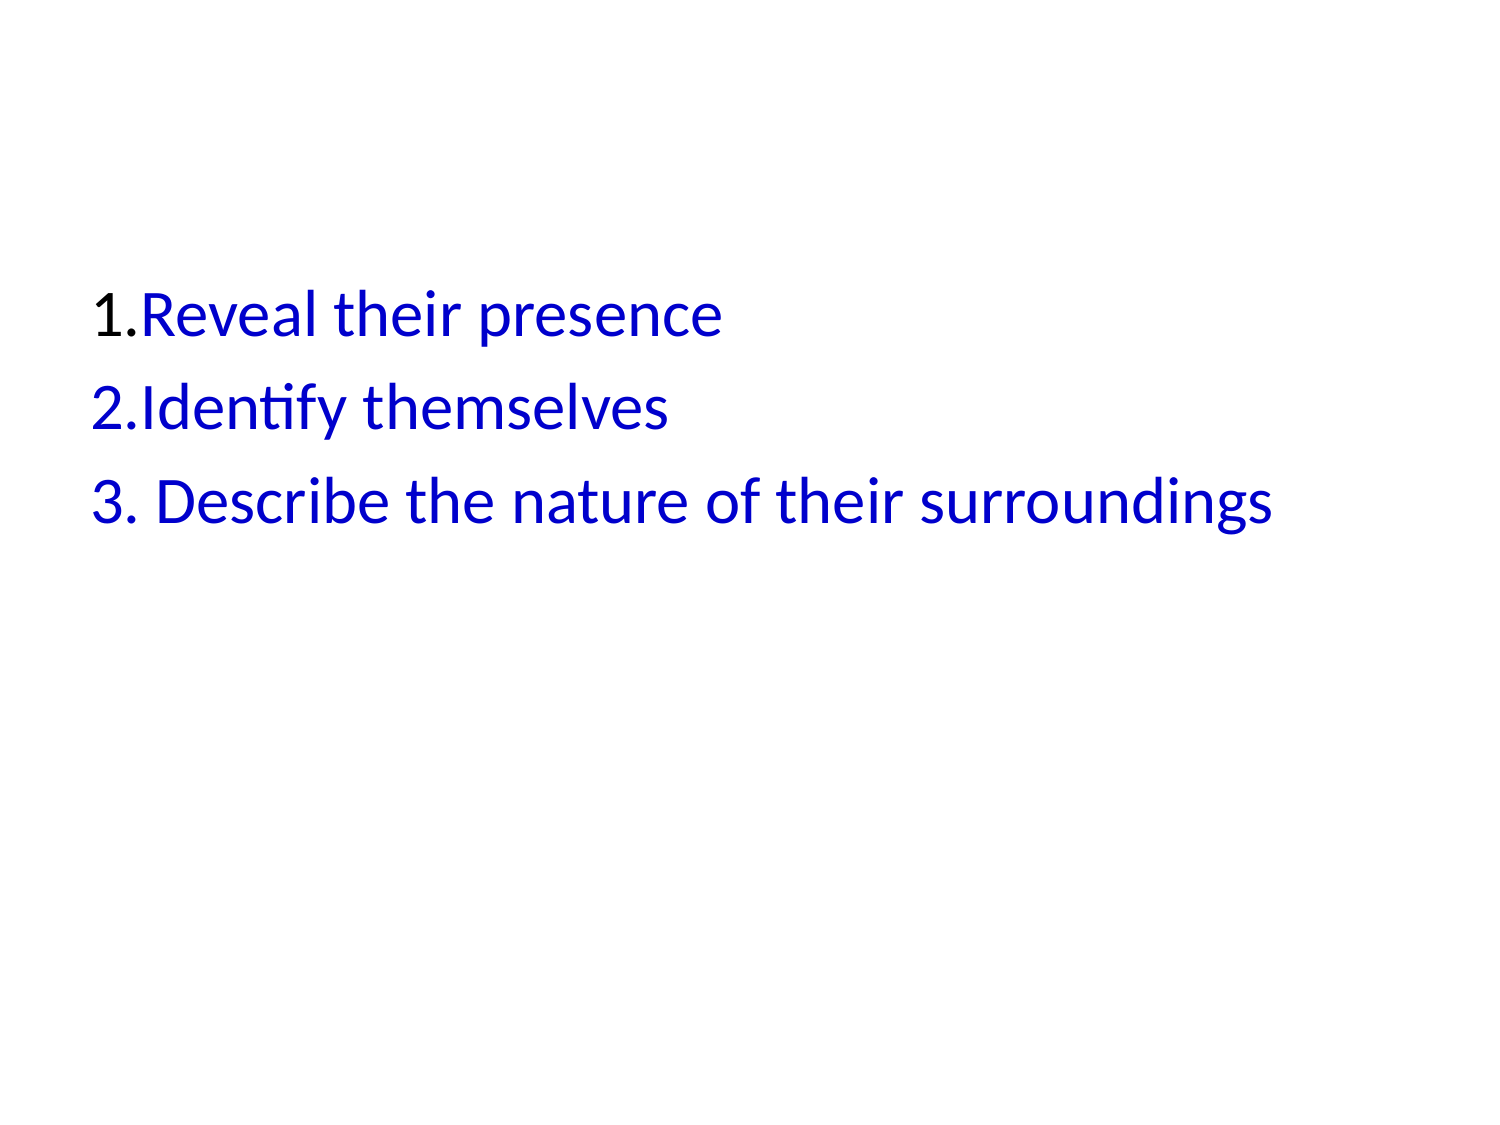

#
1.Reveal their presence
2.Identify themselves
3. Describe the nature of their surroundings